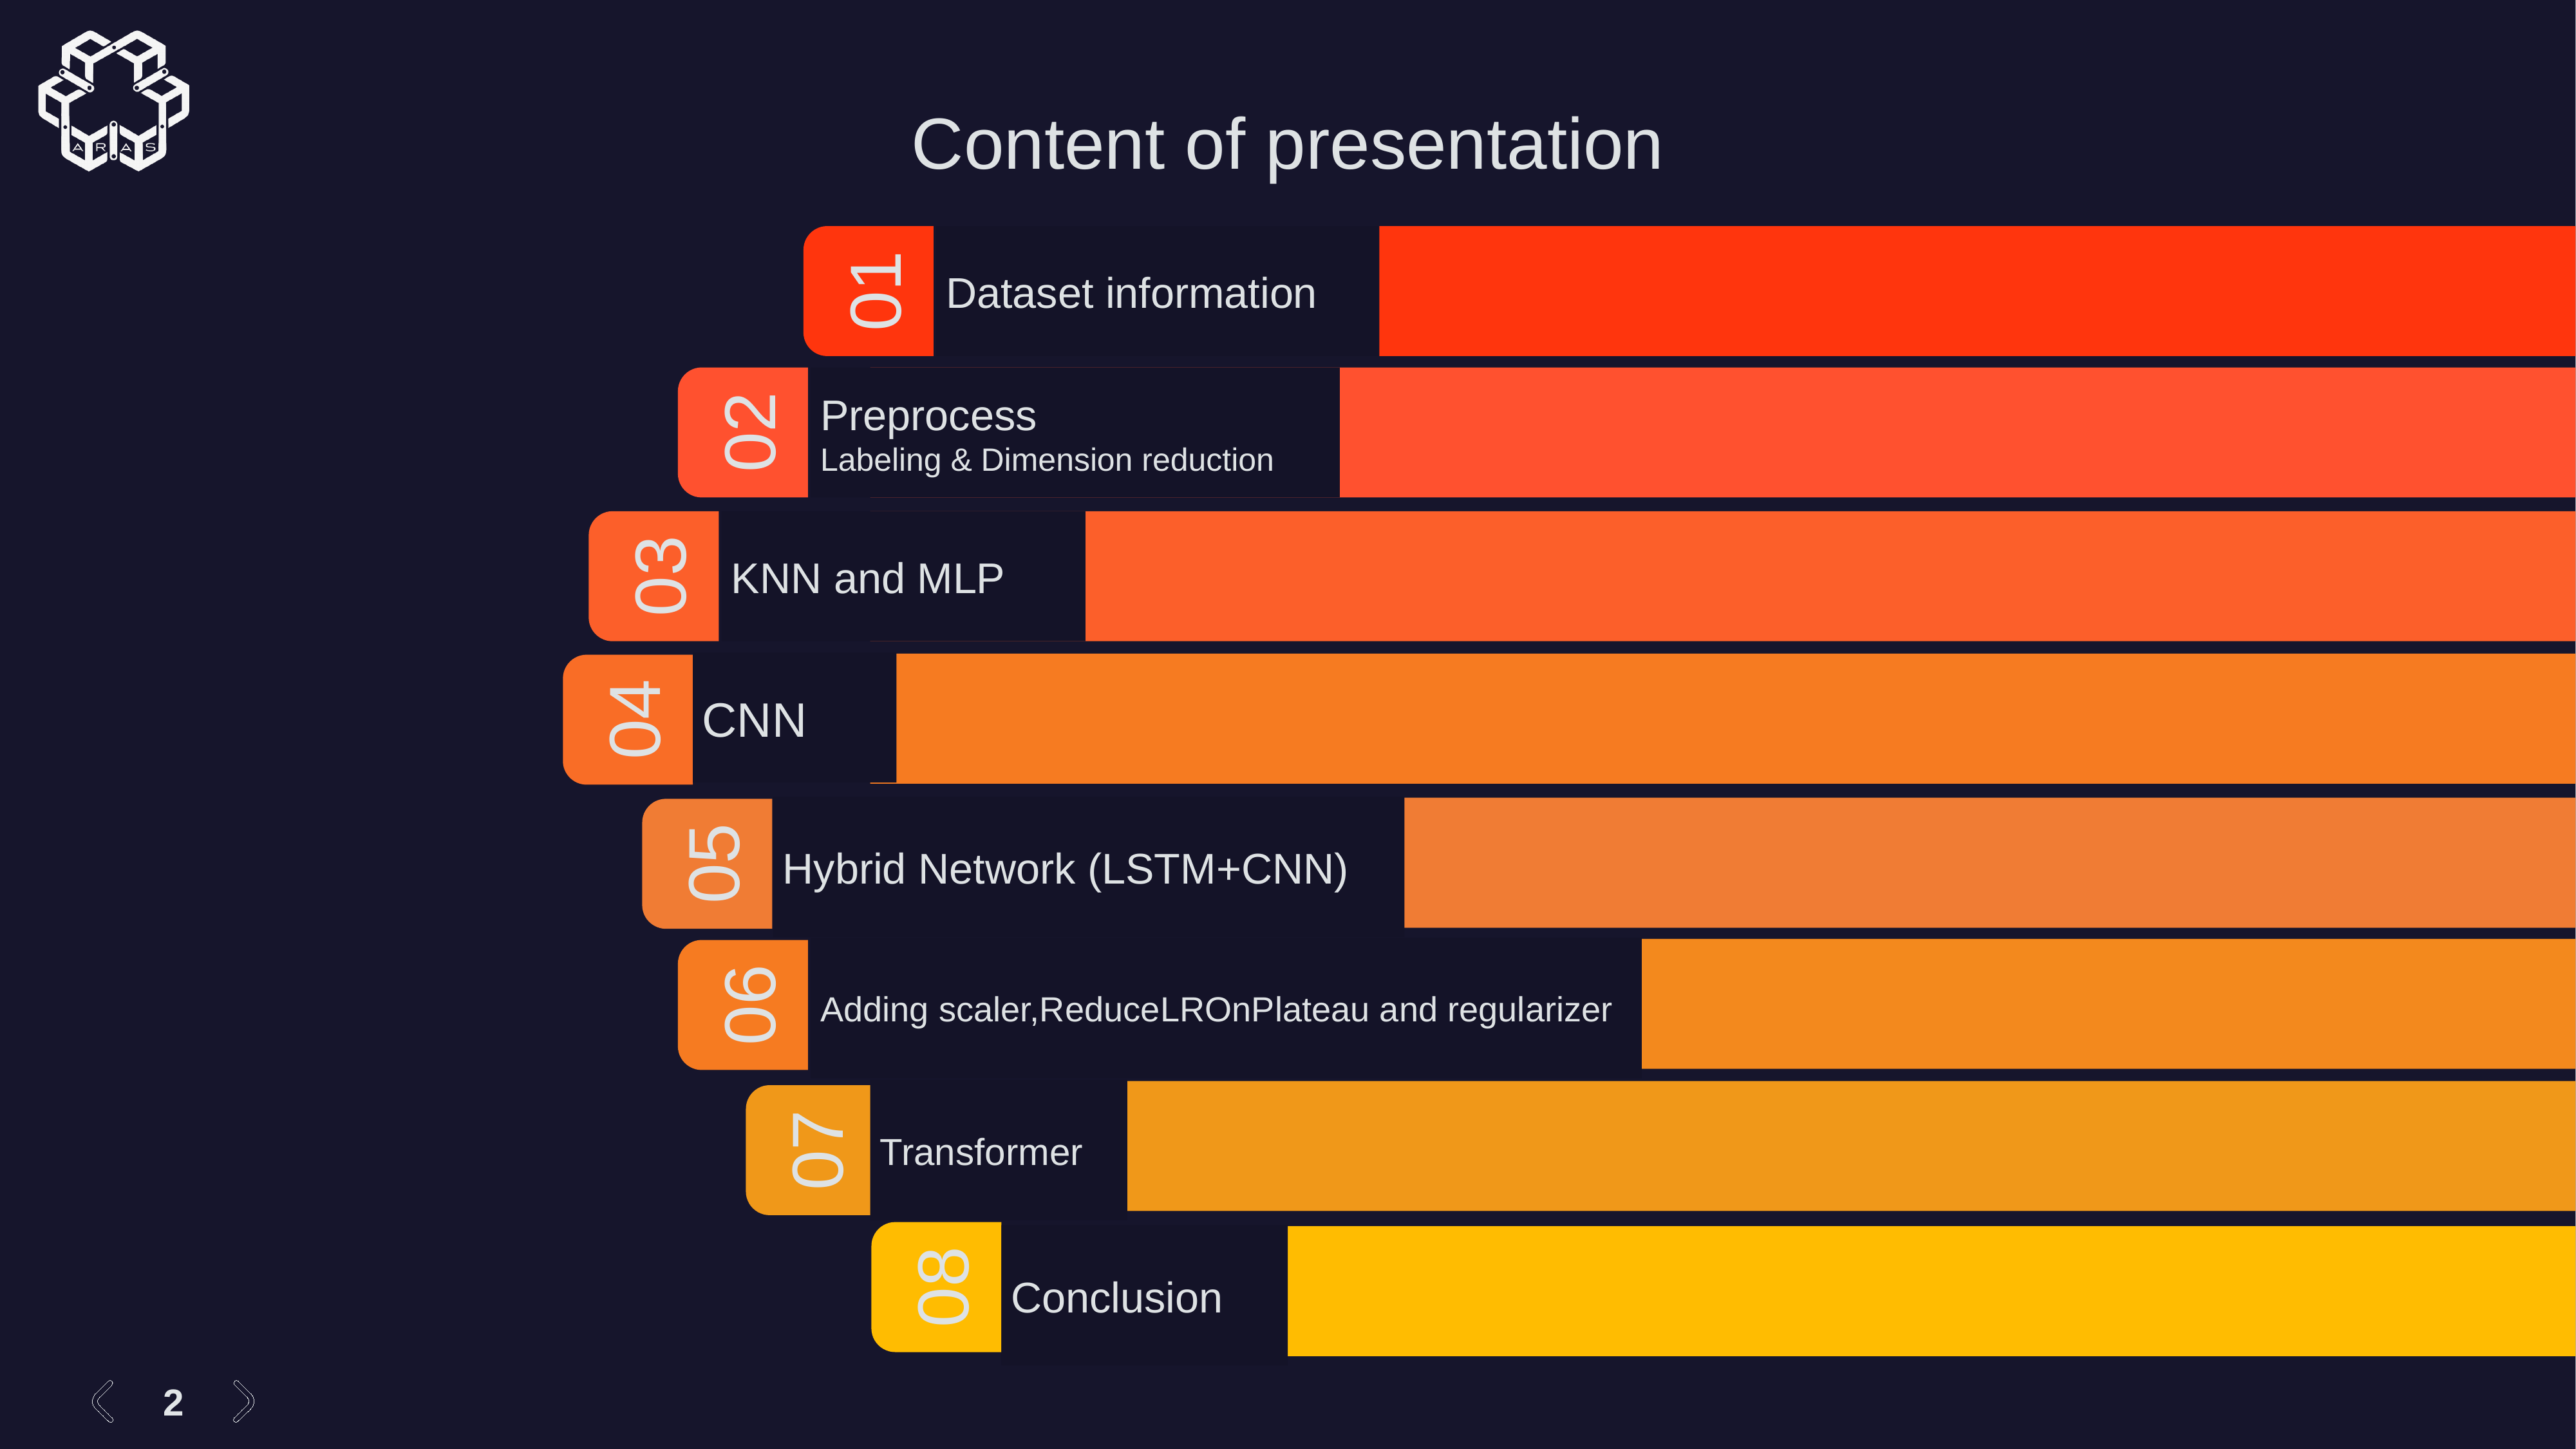

Content of presentation
01
Dataset information

02
Preprocess
Labeling & Dimension reduction

03
KNN and MLP
CNN

04
Hybrid Network (LSTM+CNN)

05
Adding scaler,ReduceLROnPlateau and regularizer

06
Transformer

07
08
Conclusion